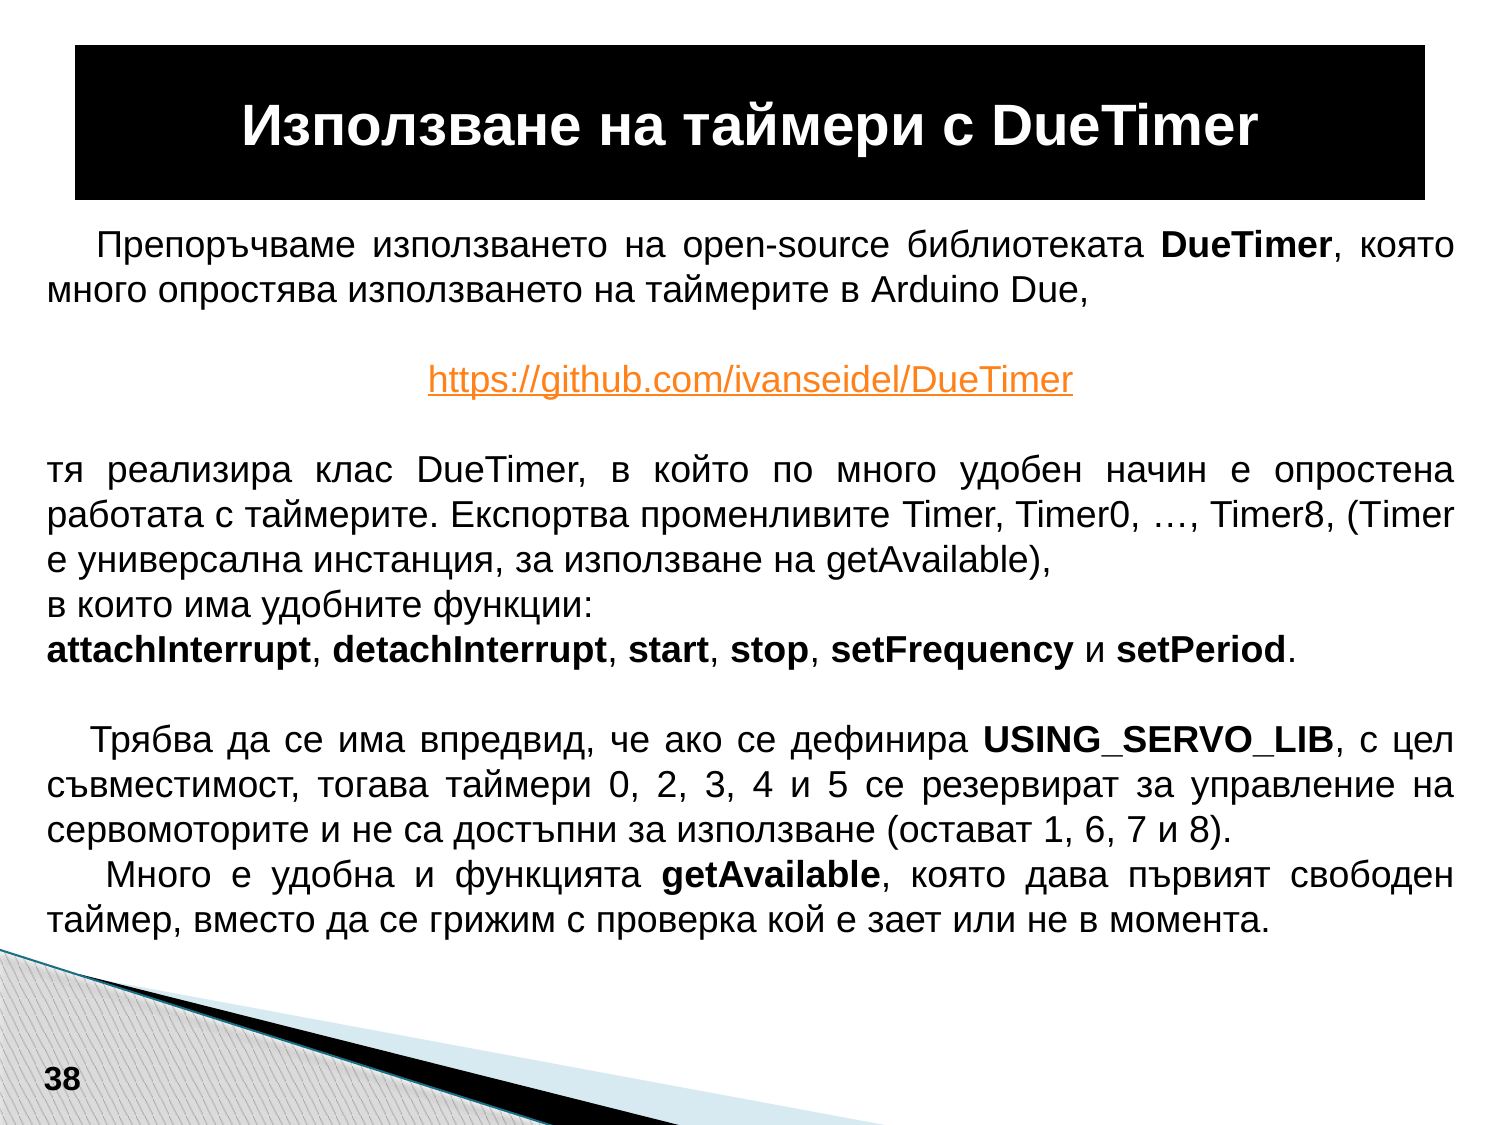

# Използване на таймери с DueTimer
   Препоръчваме използването на open-source библиотеката DueTimer, която много опростява използването на таймерите в Arduino Due,

https://github.com/ivanseidel/DueTimer

тя реализира клас DueTimer, в който по много удобен начин е опростена работата с таймерите. Експортва променливите Timer, Timer0, …, Timer8, (Тimer е универсална инстанция, за използване на getAvailable),
в които има удобните функции:
attachInterrupt, detachInterrupt, start, stop, setFrequency и setPeriod.
   Трябва да се има впредвид, че ако се дефинира USING_SERVO_LIB, с цел съвместимост, тогава таймери 0, 2, 3, 4 и 5 се резервират за управление на сервомоторите и не са достъпни за използване (остават 1, 6, 7 и 8).
   Много е удобна и функцията getAvailable, която дава първият свободен таймер, вместо да се грижим с проверка кой е зает или не в момента.
38